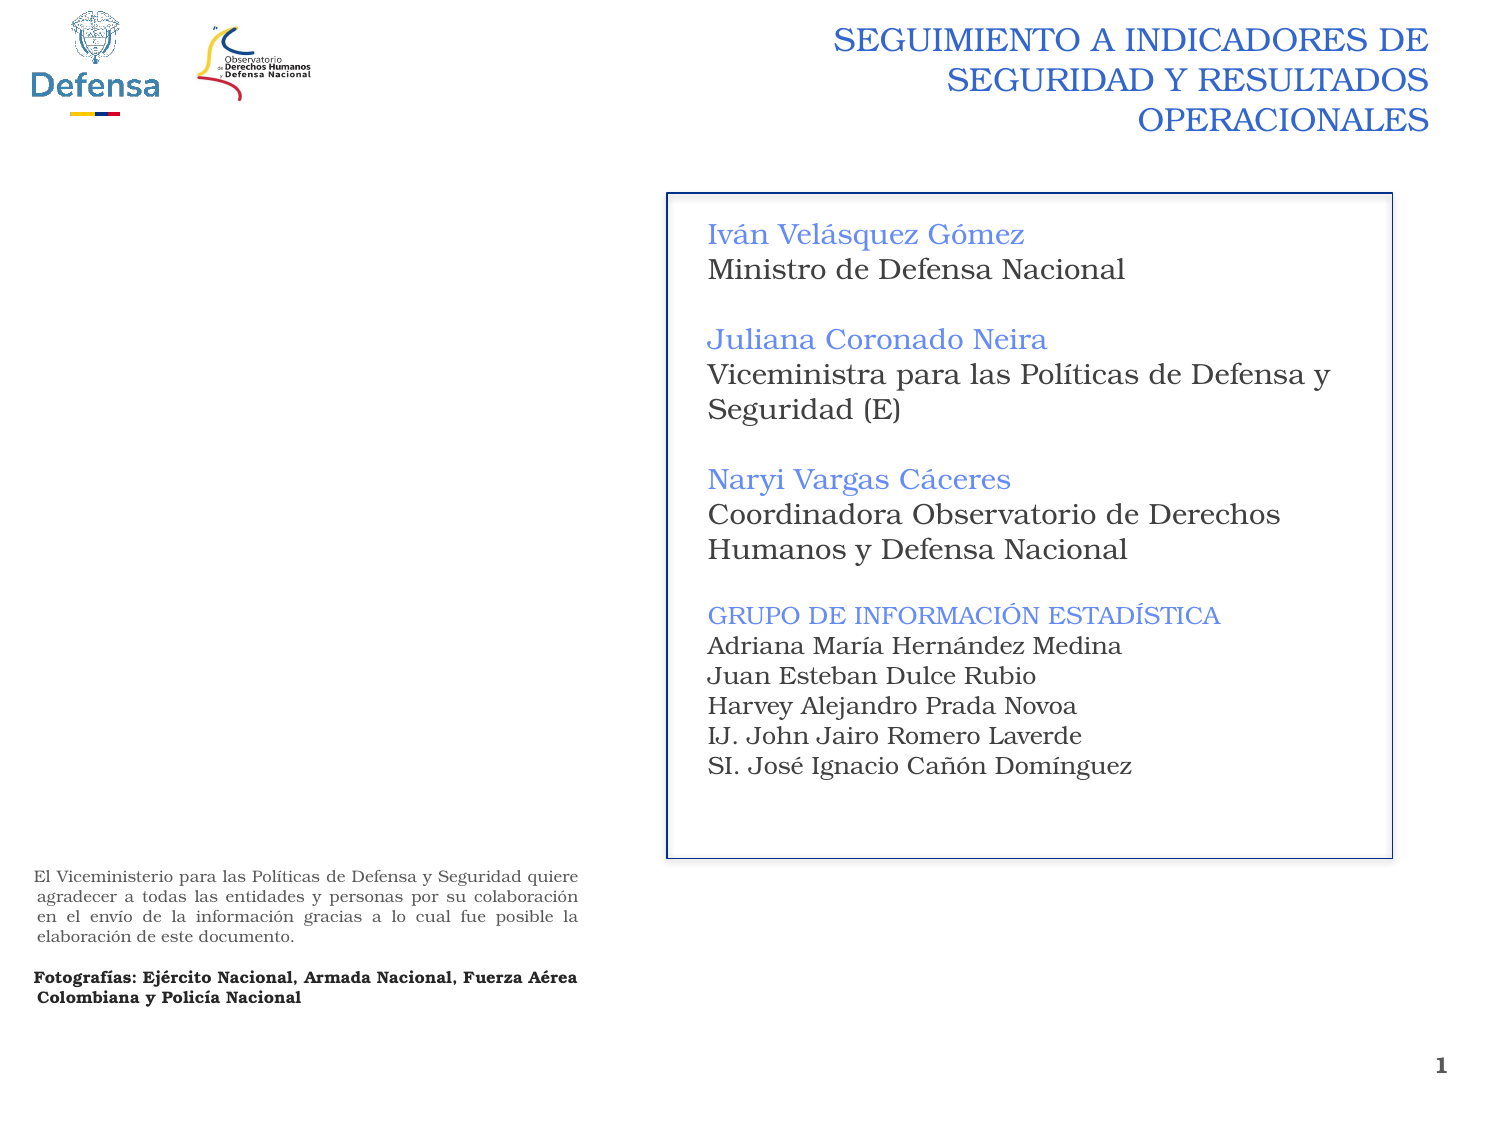

SEGUIMIENTO A INDICADORES DE SEGURIDAD Y RESULTADOS OPERACIONALES

Iván Velásquez Gómez
Ministro de Defensa Nacional

Juliana Coronado Neira
Viceministra para las Políticas de Defensa y Seguridad (E)

Naryi Vargas Cáceres
Coordinadora Observatorio de Derechos Humanos y Defensa Nacional

GRUPO DE INFORMACIÓN ESTADÍSTICA
Adriana María Hernández Medina
Juan Esteban Dulce Rubio
Harvey Alejandro Prada Novoa
IJ. John Jairo Romero Laverde
SI. José Ignacio Cañón Domínguez
El Viceministerio para las Políticas de Defensa y Seguridad quiere agradecer a todas las entidades y personas por su colaboración en el envío de la información gracias a lo cual fue posible la elaboración de este documento.
Fotografías: Ejército Nacional, Armada Nacional, Fuerza Aérea Colombiana y Policía Nacional
1